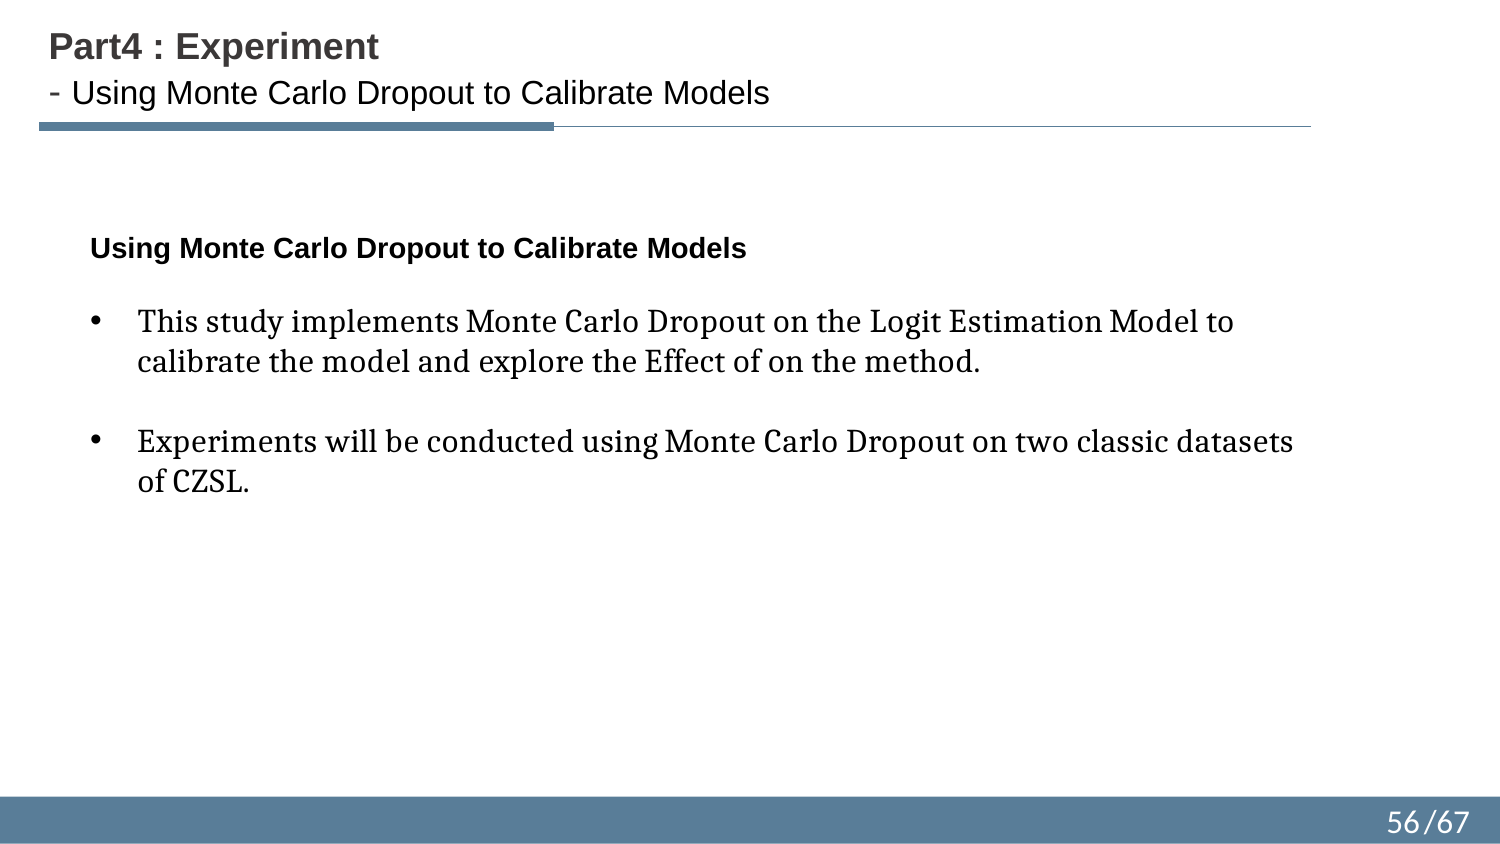

Part4 : Experiment
- Using Monte Carlo Dropout to Calibrate Models
Using Monte Carlo Dropout to Calibrate Models

This study implements Monte Carlo Dropout on the Logit Estimation Model to calibrate the model and explore the Effect of on the method.

Experiments will be conducted using Monte Carlo Dropout on two classic datasets of CZSL.

56
/67